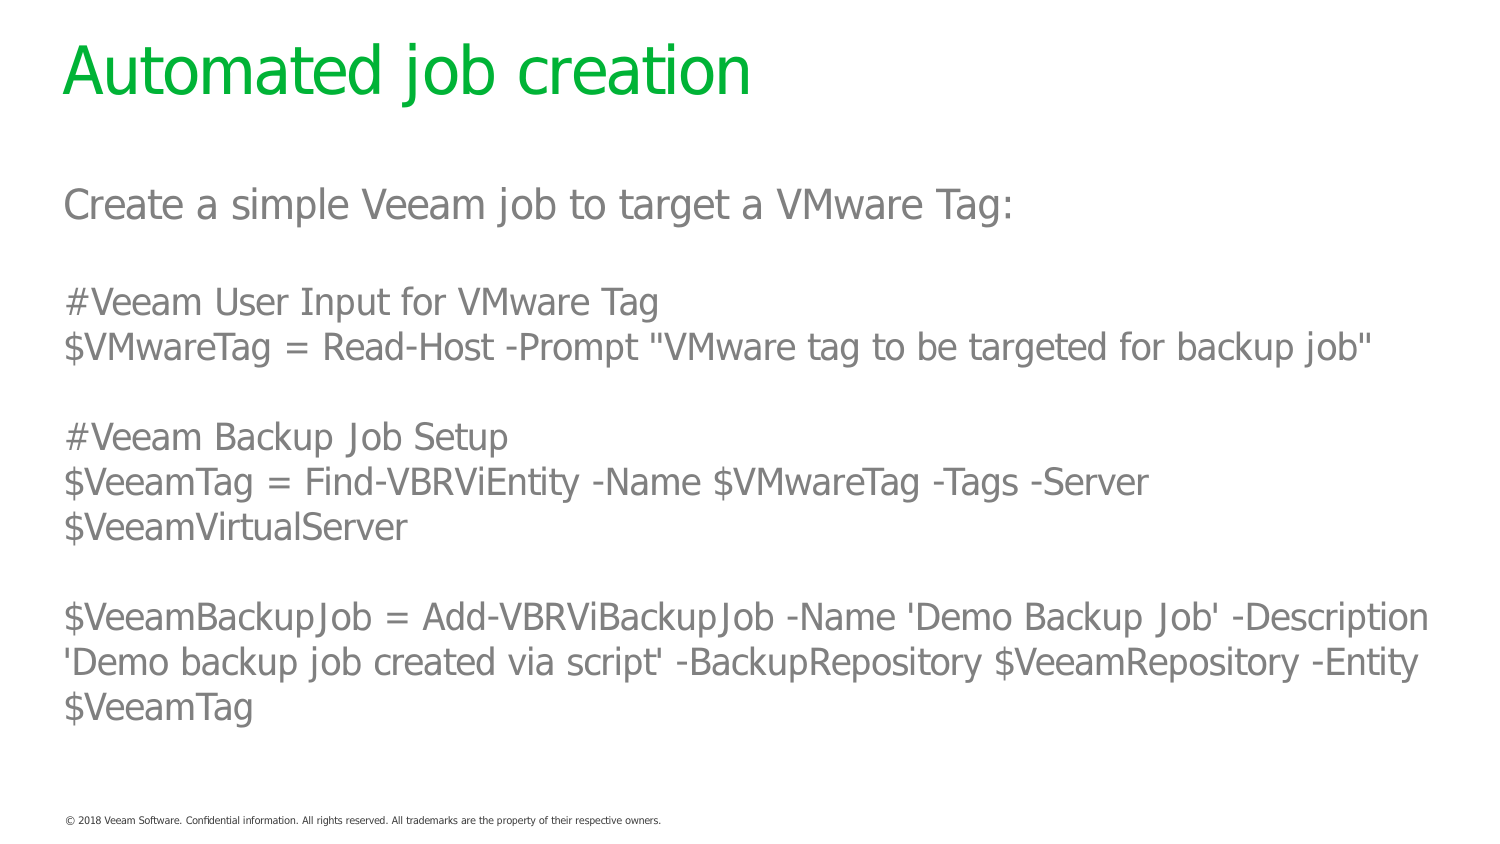

# Automated job creation
Create a simple Veeam job to target a VMware Tag:

#Veeam User Input for VMware Tag
$VMwareTag = Read-Host -Prompt "VMware tag to be targeted for backup job"

#Veeam Backup Job Setup
$VeeamTag = Find-VBRViEntity -Name $VMwareTag -Tags -Server $VeeamVirtualServer

$VeeamBackupJob = Add-VBRViBackupJob -Name 'Demo Backup Job' -Description 'Demo backup job created via script' -BackupRepository $VeeamRepository -Entity $VeeamTag